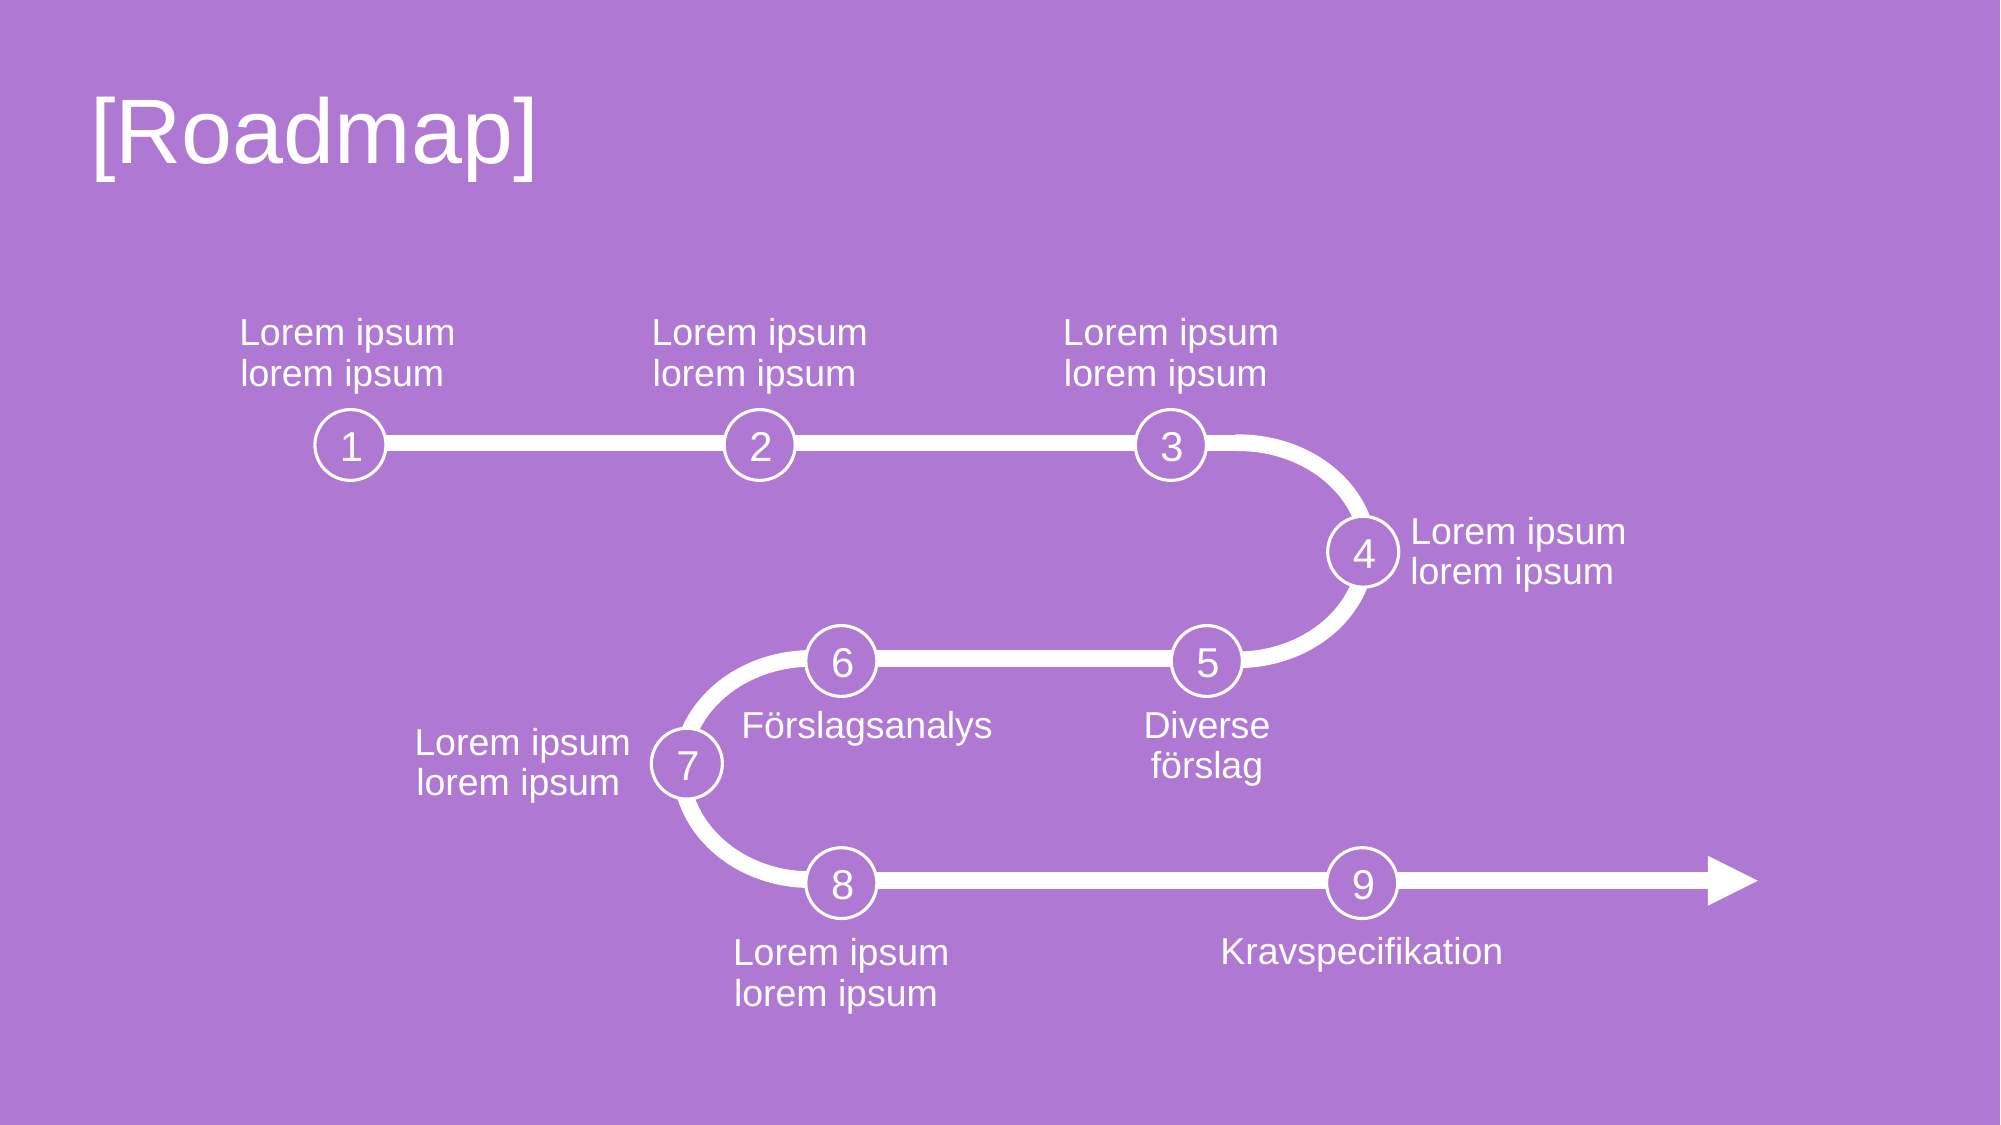

# [Roadmap]
Lorem ipsum
lorem ipsum
Lorem ipsum
lorem ipsum
Lorem ipsum
lorem ipsum
1
2
3

Lorem ipsum
lorem ipsum
4

6
5

Förslagsanalys
Diverse förslag
Lorem ipsum
lorem ipsum
7

8
9

Lorem ipsum
lorem ipsum
Kravspecifikation